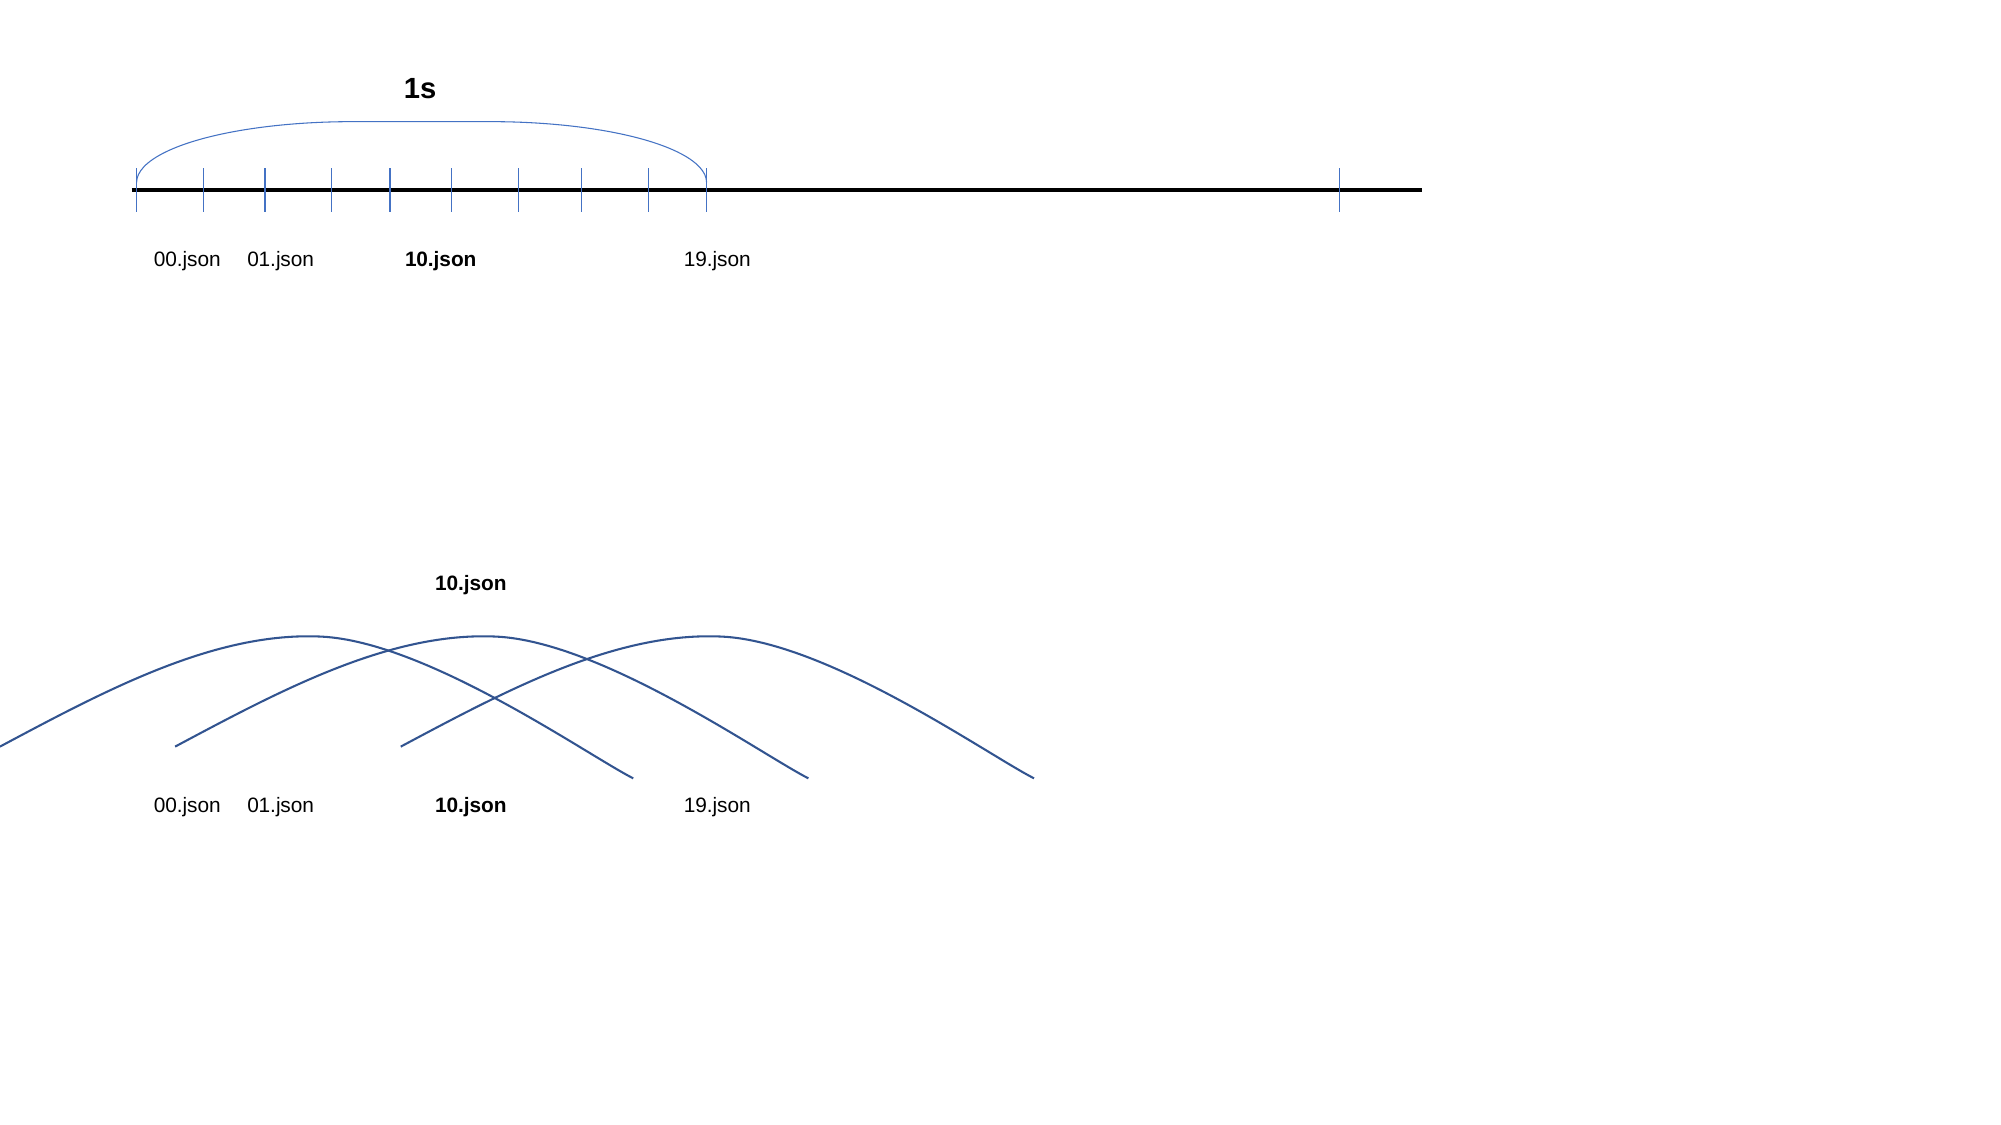

1s
00.json
01.json
10.json
19.json
10.json

00.json
01.json
10.json
19.json